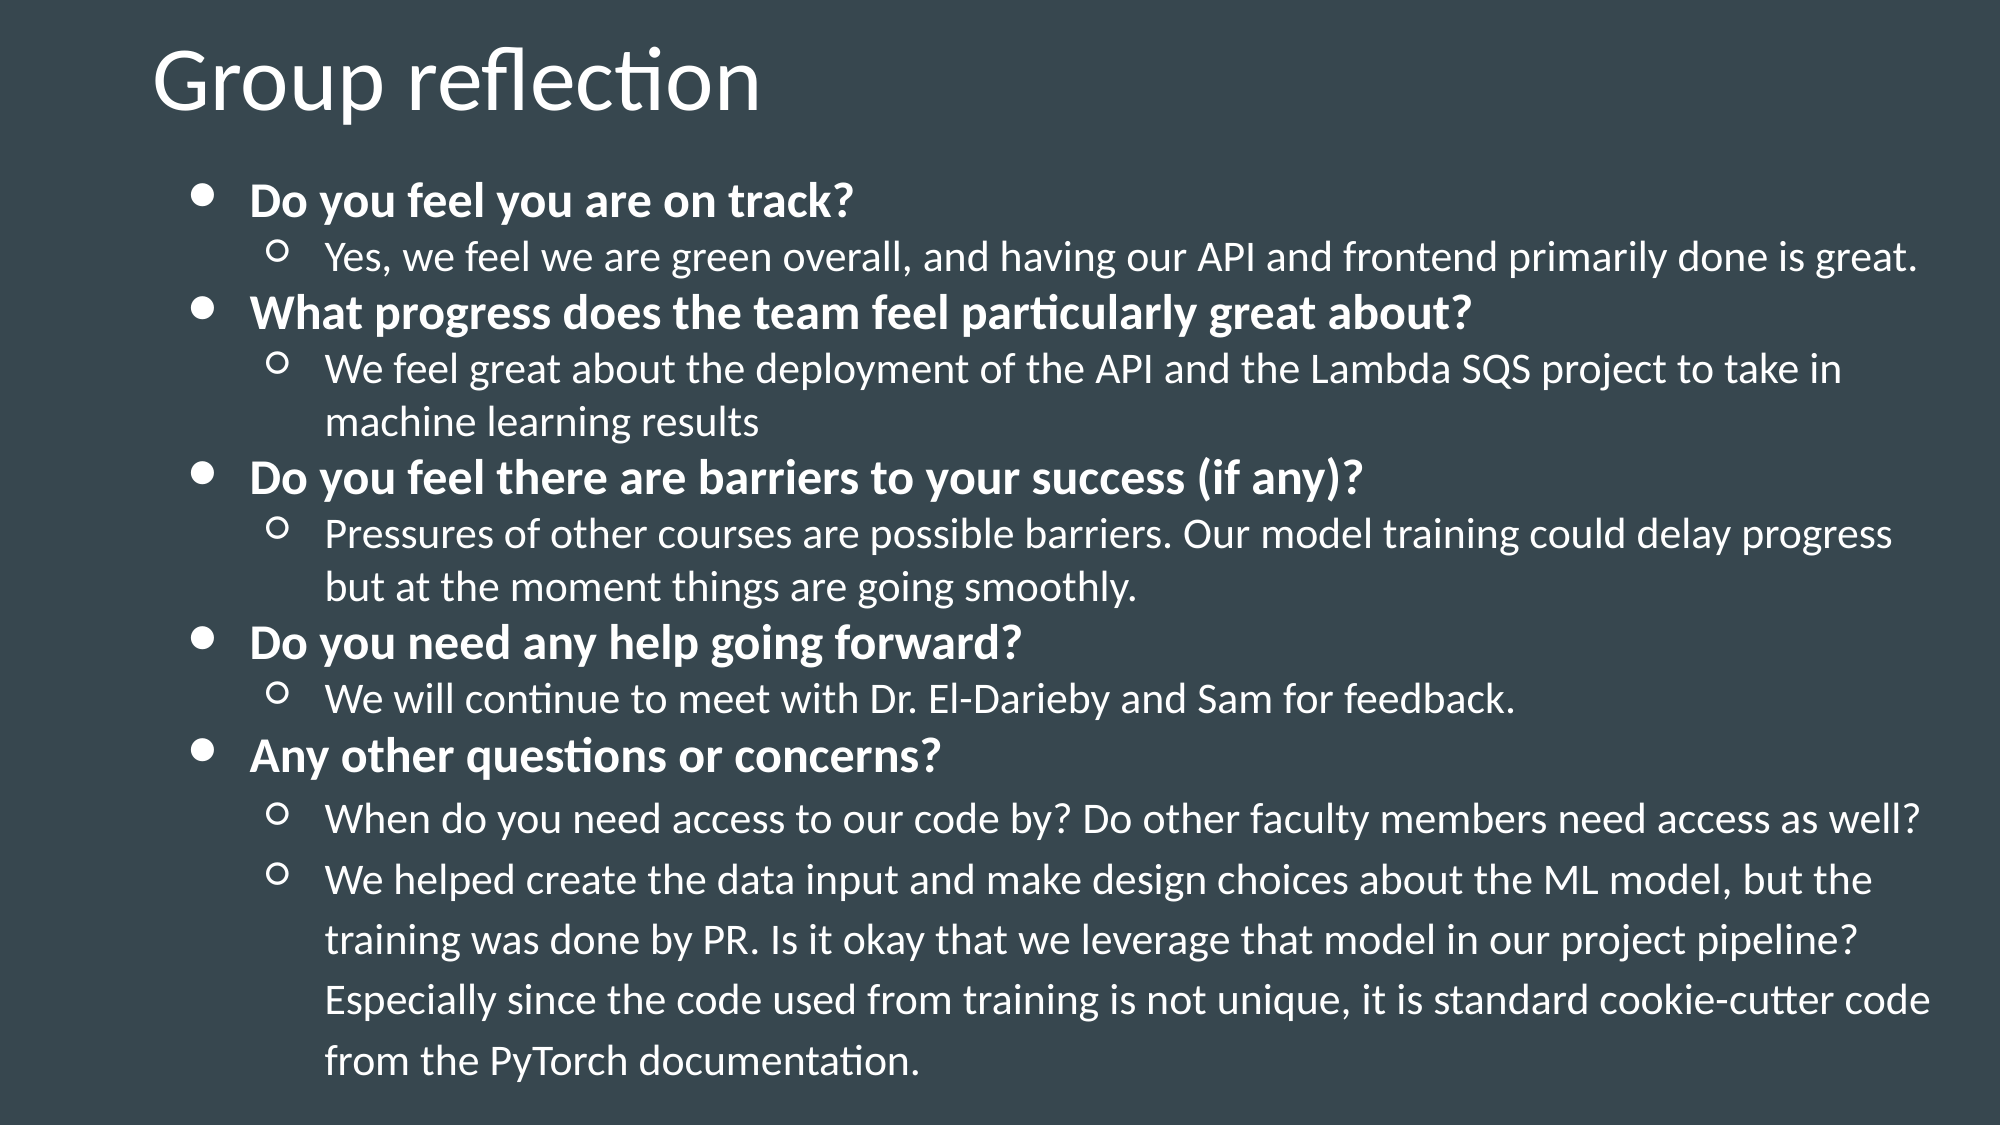

# Group reflection
Do you feel you are on track?
Yes, we feel we are green overall, and having our API and frontend primarily done is great.
What progress does the team feel particularly great about?
We feel great about the deployment of the API and the Lambda SQS project to take in machine learning results
Do you feel there are barriers to your success (if any)?
Pressures of other courses are possible barriers. Our model training could delay progress but at the moment things are going smoothly.
Do you need any help going forward?
We will continue to meet with Dr. El-Darieby and Sam for feedback.
Any other questions or concerns?
When do you need access to our code by? Do other faculty members need access as well?
We helped create the data input and make design choices about the ML model, but the training was done by PR. Is it okay that we leverage that model in our project pipeline? Especially since the code used from training is not unique, it is standard cookie-cutter code from the PyTorch documentation.